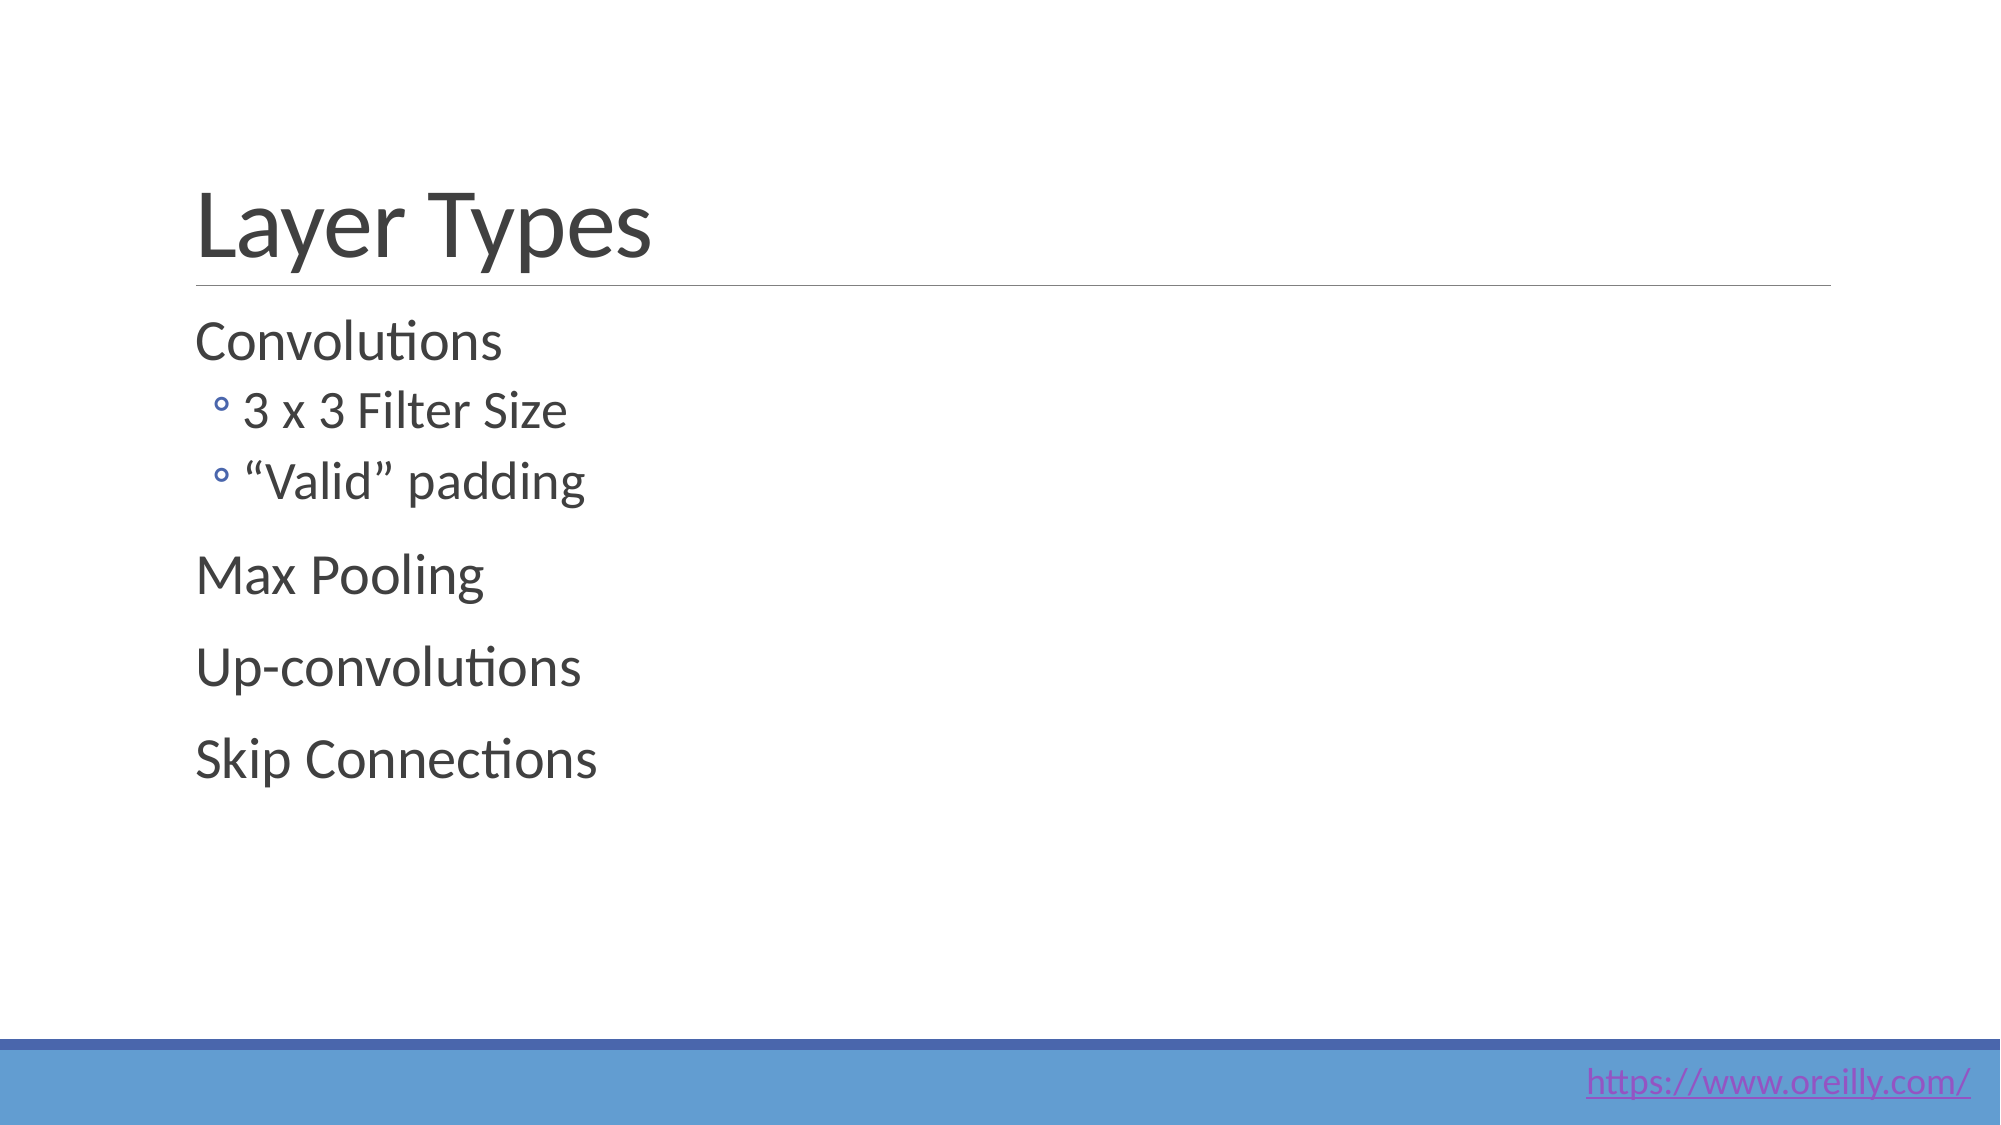

# Layer Types
Convolutions
3 x 3 Filter Size
“Valid” padding
Max Pooling
Up-convolutions
Skip Connections

https://www.oreilly.com/